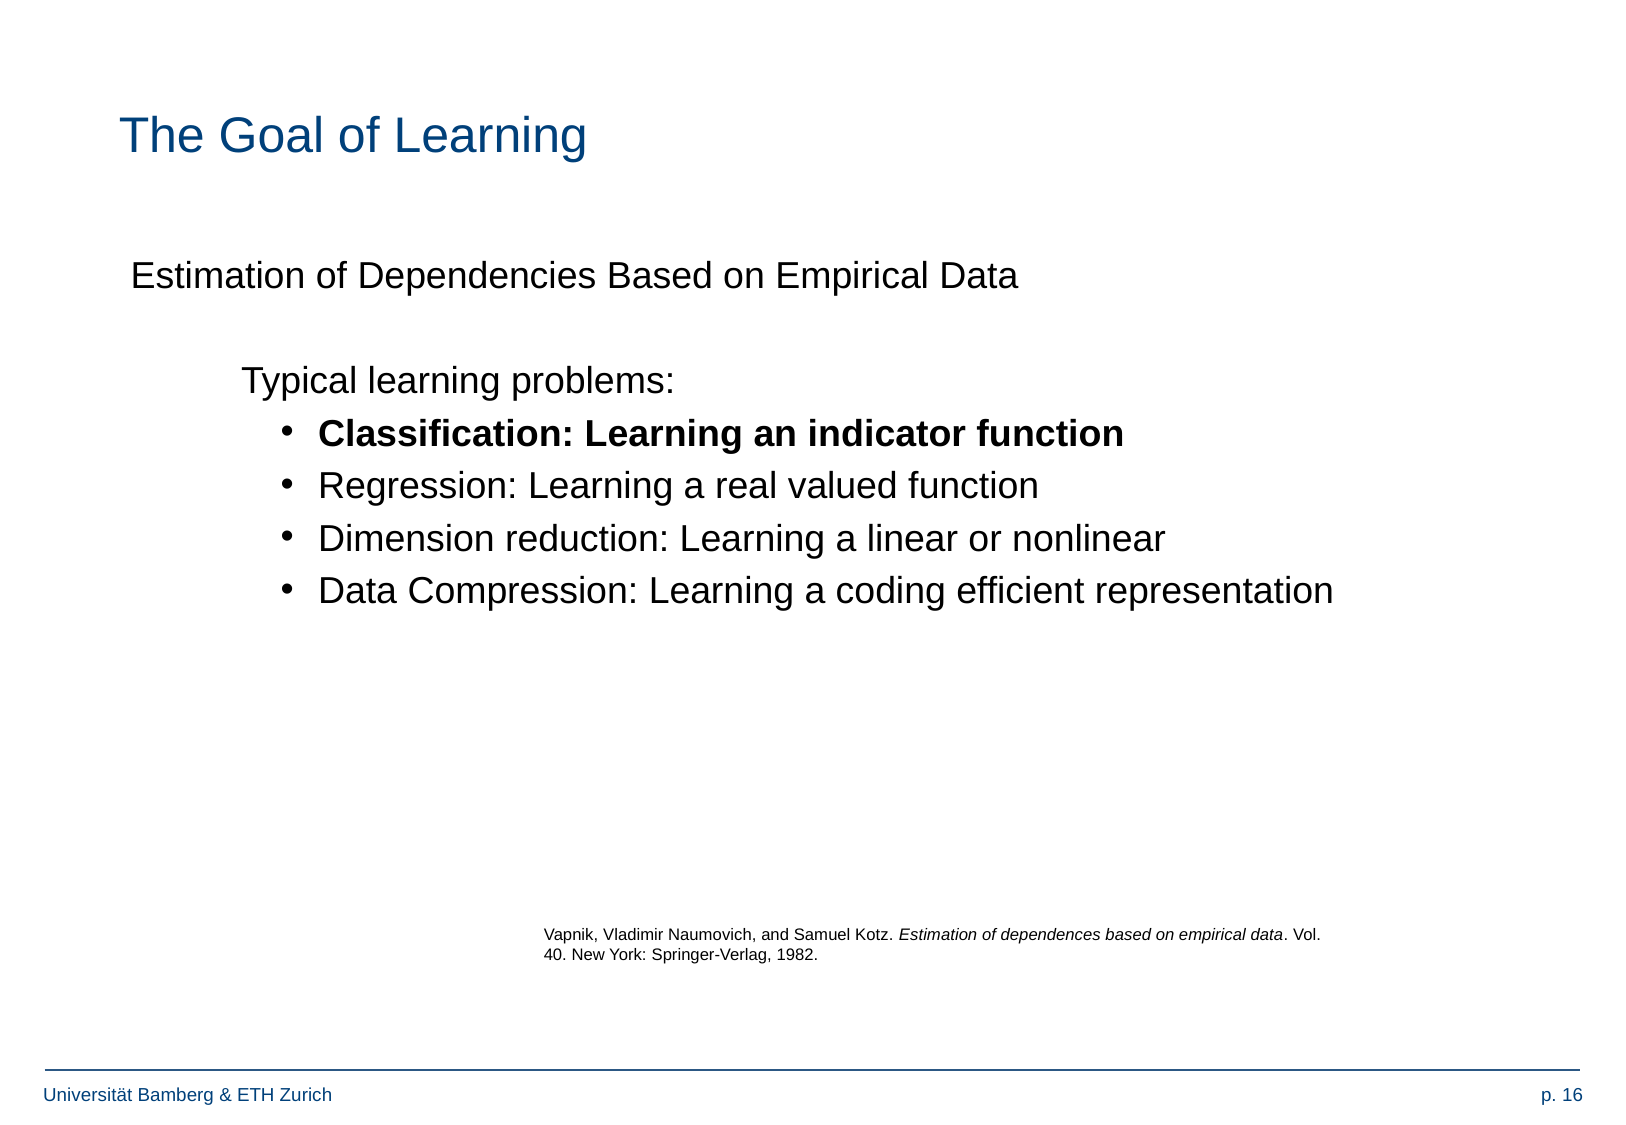

# The Goal of Learning
Estimation of Dependencies Based on Empirical Data

Typical learning problems:
Classification: Learning an indicator function
Regression: Learning a real valued function
Dimension reduction: Learning a linear or nonlinear
Data Compression: Learning a coding efficient representation
Vapnik, Vladimir Naumovich, and Samuel Kotz. Estimation of dependences based on empirical data. Vol. 40. New York: Springer-Verlag, 1982.